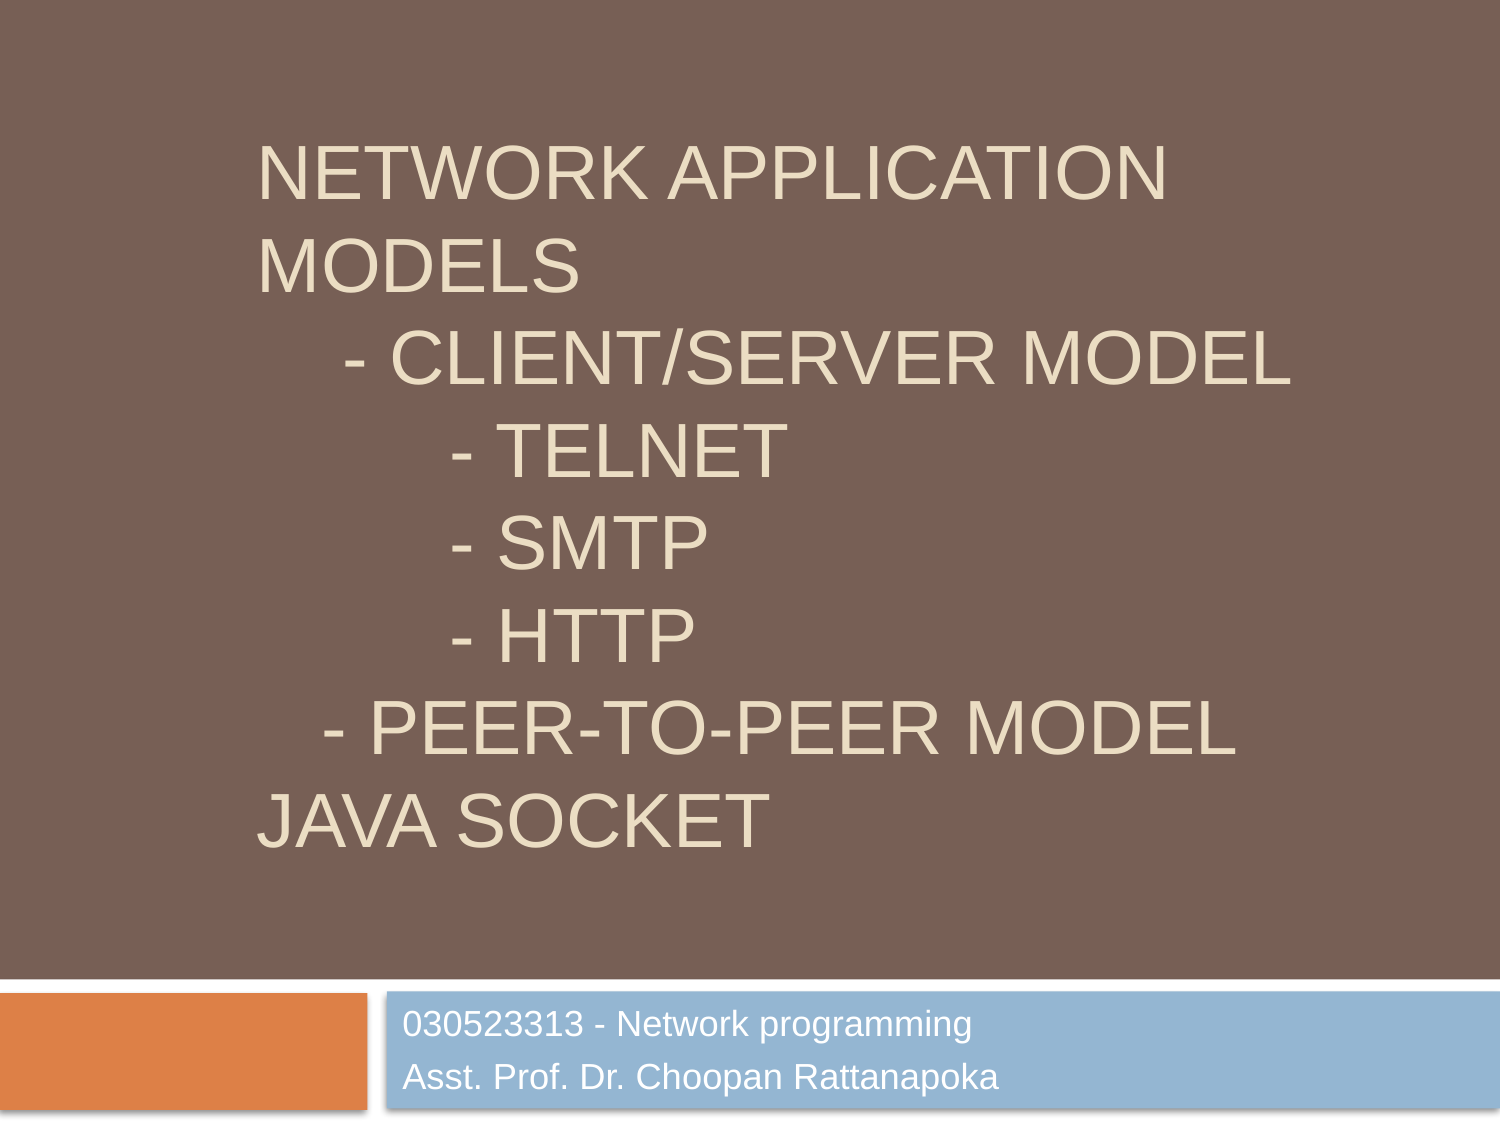

# Network application models - Client/server model - telnet - SMTP - HTTP - peer-to-peer model java socket
030523313 - Network programming
Asst. Prof. Dr. Choopan Rattanapoka